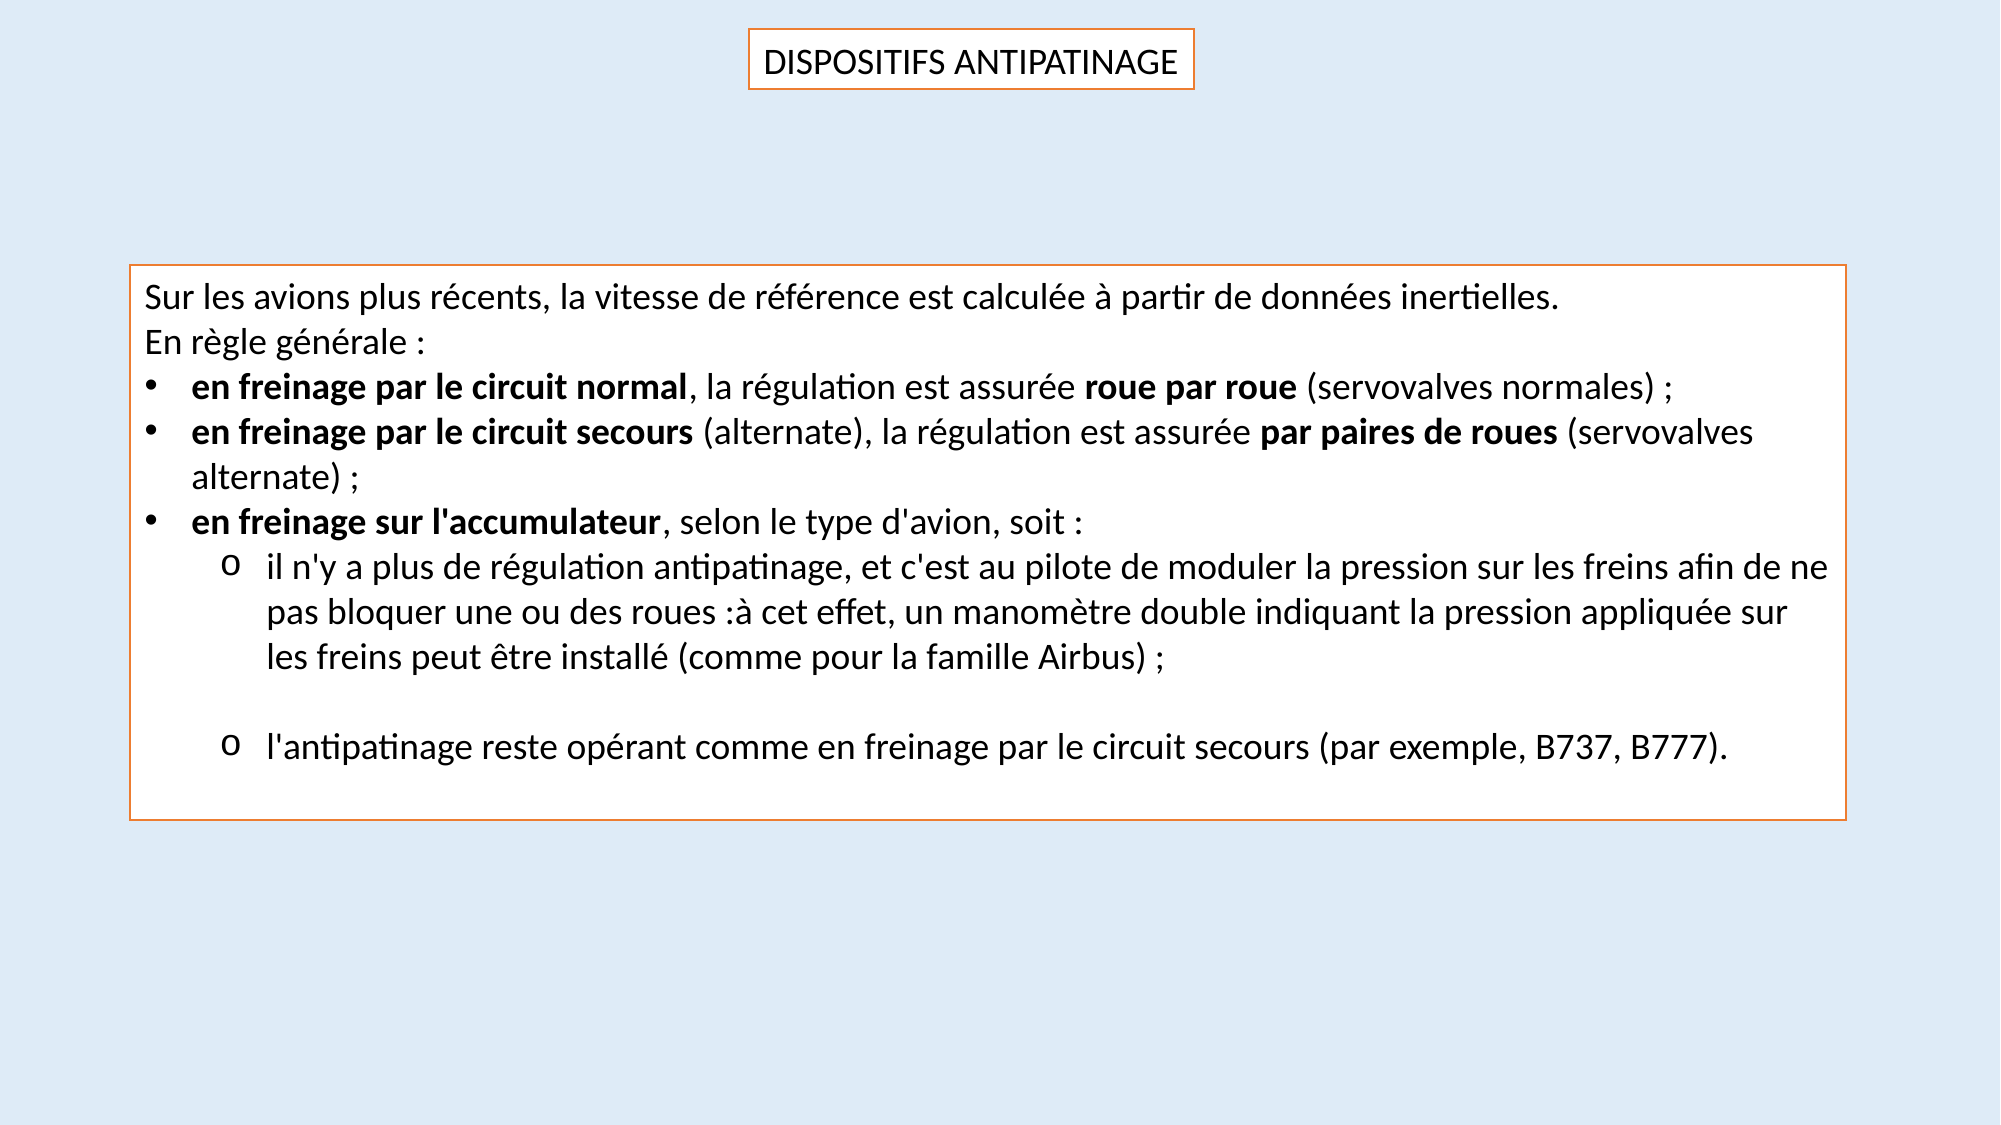

DISPOSITIFS ANTIPATINAGE
Sur les avions plus récents, la vitesse de référence est calculée à partir de données inertielles.
En règle générale :
en freinage par le circuit normal, la régulation est assurée roue par roue (servovalves normales) ;
en freinage par le circuit secours (alternate), la régulation est assurée par paires de roues (servovalves alternate) ;
en freinage sur l'accumulateur, selon le type d'avion, soit :
il n'y a plus de régulation antipatinage, et c'est au pilote de moduler la pression sur les freins afin de ne pas bloquer une ou des roues :à cet effet, un manomètre double indiquant la pression appliquée sur les freins peut être installé (comme pour la famille Airbus) ;

l'antipatinage reste opérant comme en freinage par le circuit secours (par exemple, B737, B777).